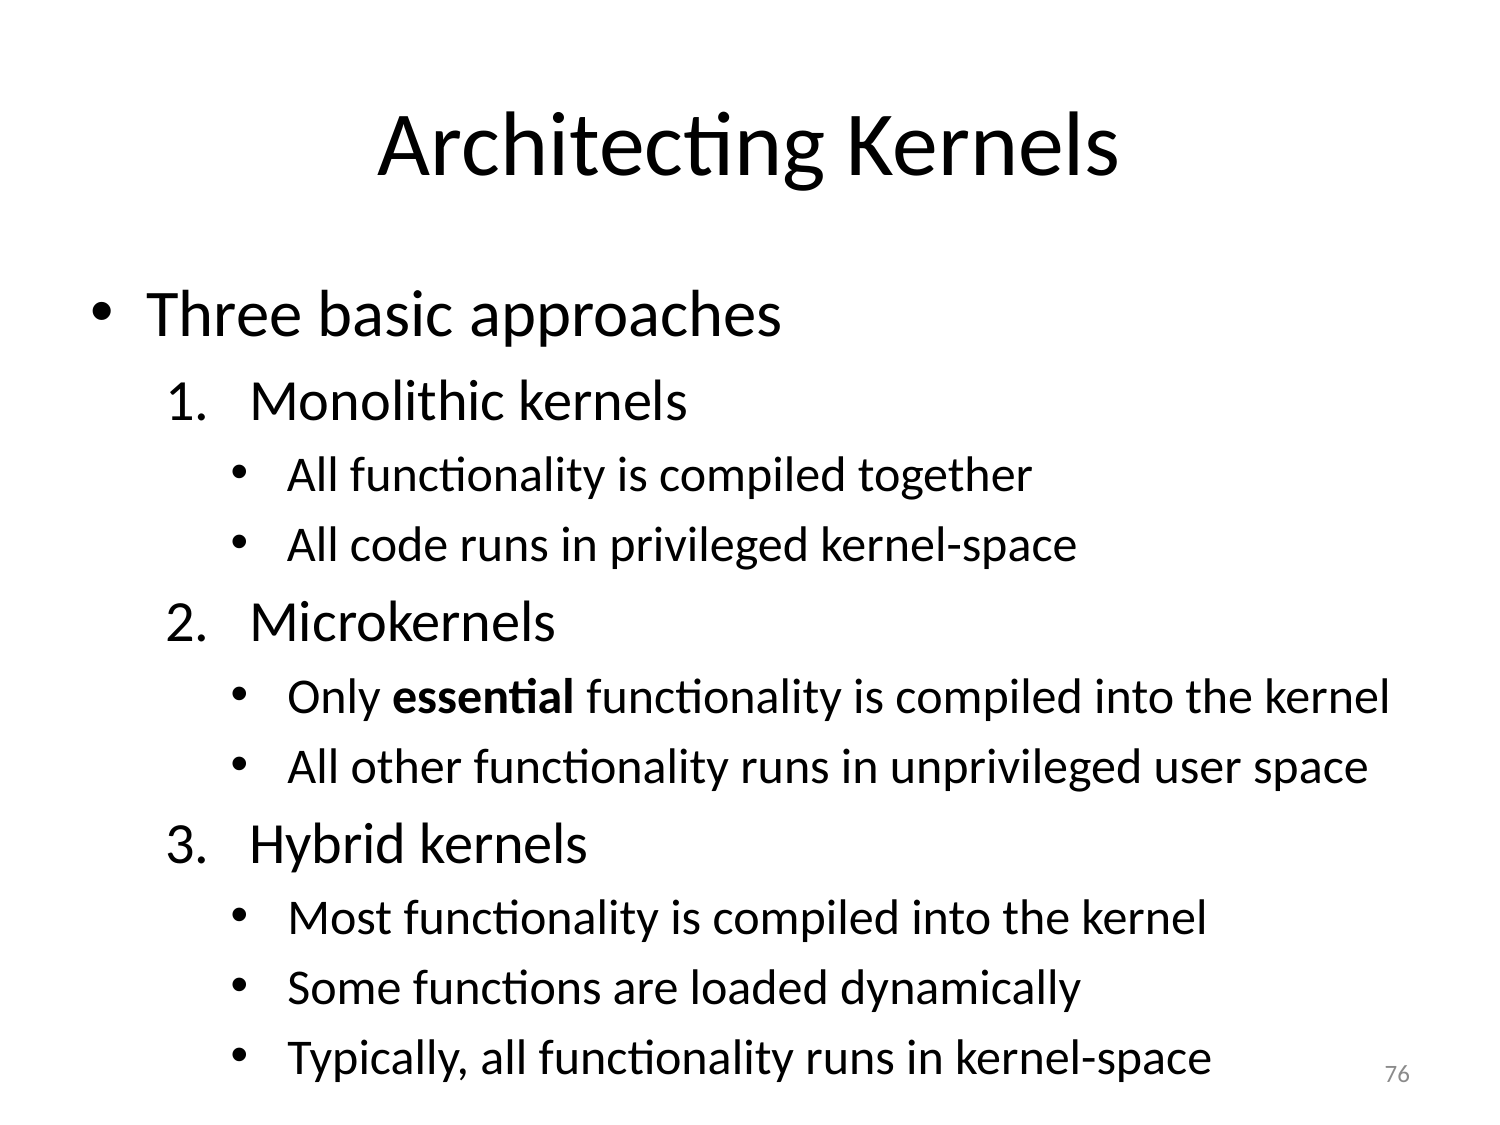

# Architecting Kernels
Three basic approaches
Monolithic kernels
All functionality is compiled together
All code runs in privileged kernel-space
Microkernels
Only essential functionality is compiled into the kernel
All other functionality runs in unprivileged user space
Hybrid kernels
Most functionality is compiled into the kernel
Some functions are loaded dynamically
Typically, all functionality runs in kernel-space

76